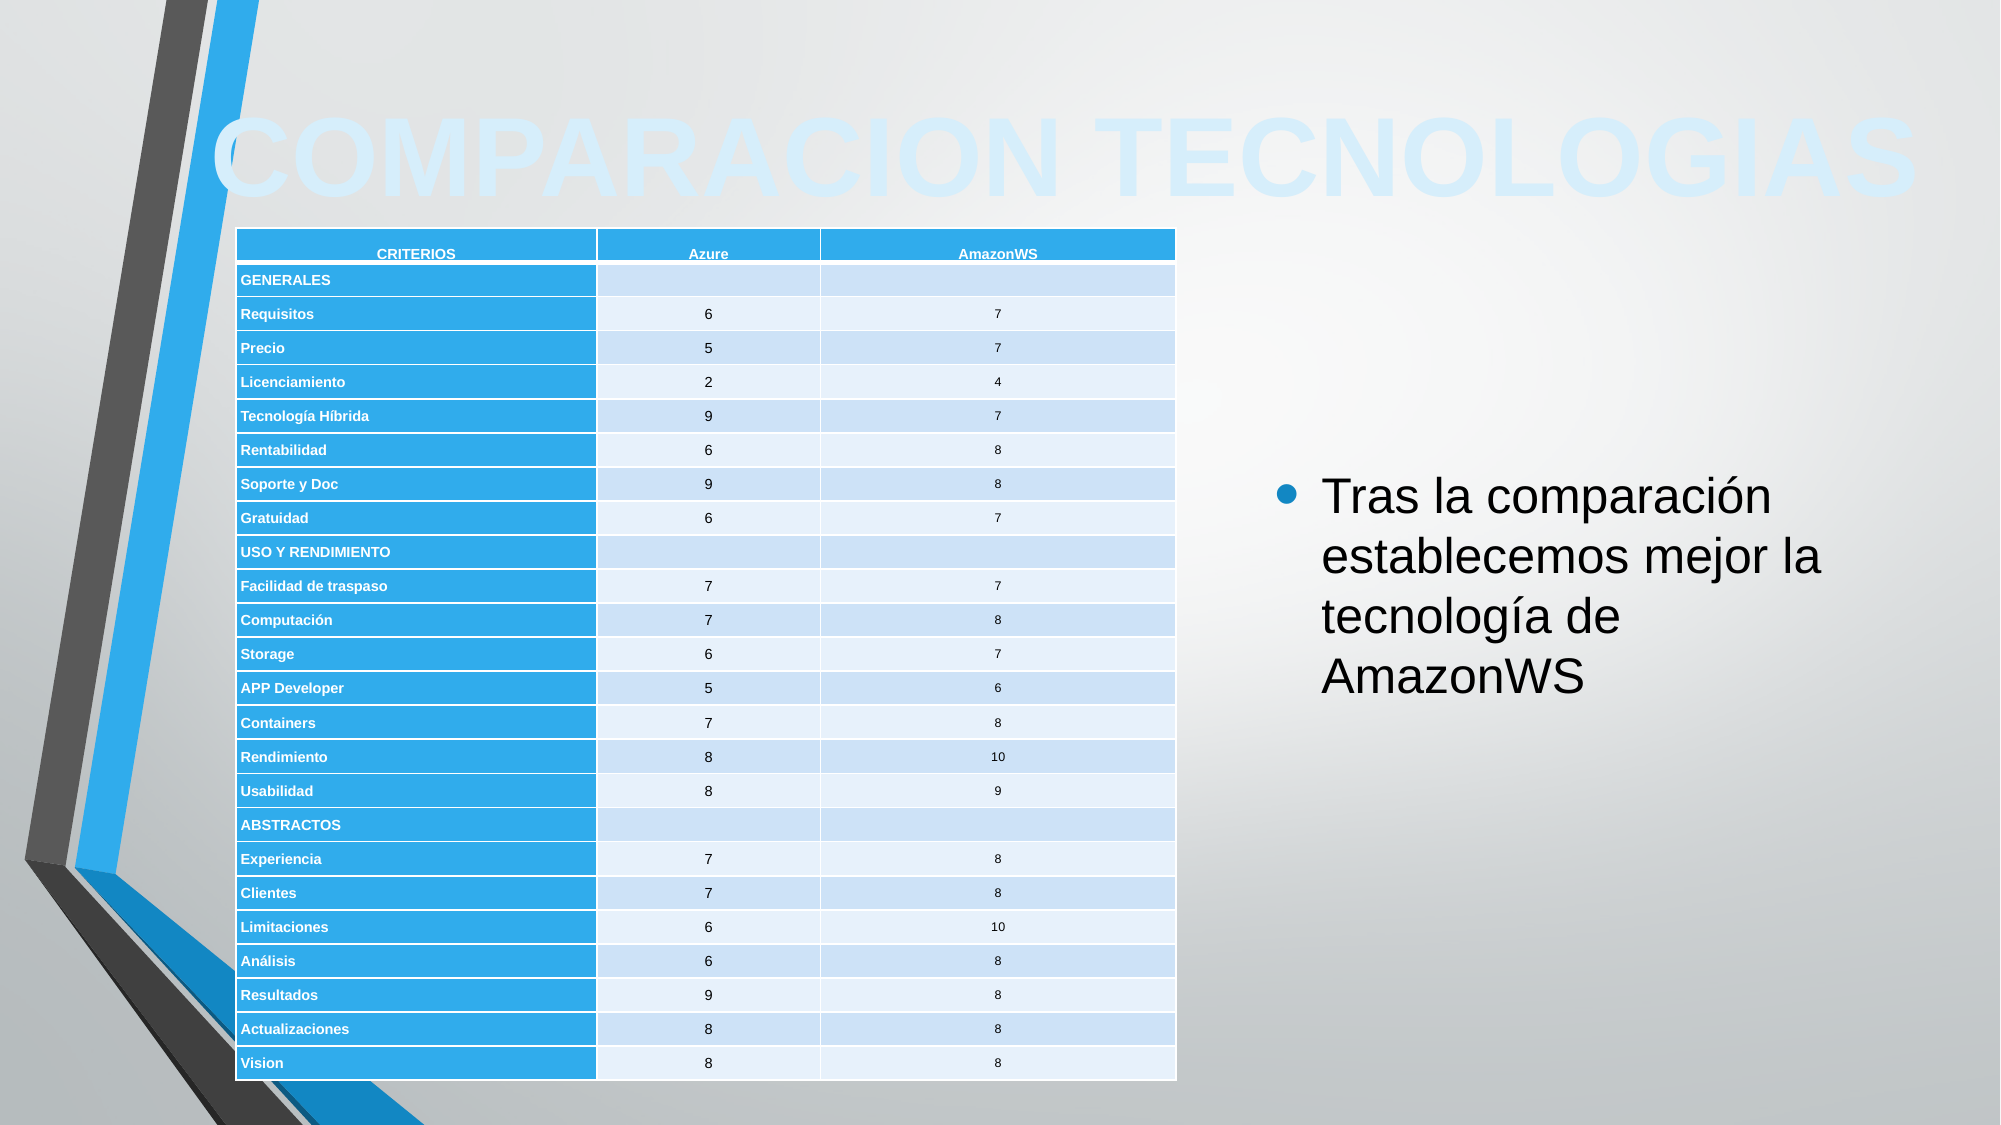

COMPARACION TECNOLOGIAS
| CRITERIOS | Azure | AmazonWS |
| --- | --- | --- |
| GENERALES |  |  |
| Requisitos | 6 | 7 |
| Precio | 5 | 7 |
| Licenciamiento | 2 | 4 |
| Tecnología Híbrida | 9 | 7 |
| Rentabilidad | 6 | 8 |
| Soporte y Doc | 9 | 8 |
| Gratuidad | 6 | 7 |
| USO Y RENDIMIENTO |  |  |
| Facilidad de traspaso | 7 | 7 |
| Computación | 7 | 8 |
| Storage | 6 | 7 |
| APP Developer | 5 | 6 |
| Containers | 7 | 8 |
| Rendimiento | 8 | 10 |
| Usabilidad | 8 | 9 |
| ABSTRACTOS |  |  |
| Experiencia | 7 | 8 |
| Clientes | 7 | 8 |
| Limitaciones | 6 | 10 |
| Análisis | 6 | 8 |
| Resultados | 9 | 8 |
| Actualizaciones | 8 | 8 |
| Vision | 8 | 8 |
Tras la comparación establecemos mejor la tecnología de AmazonWS